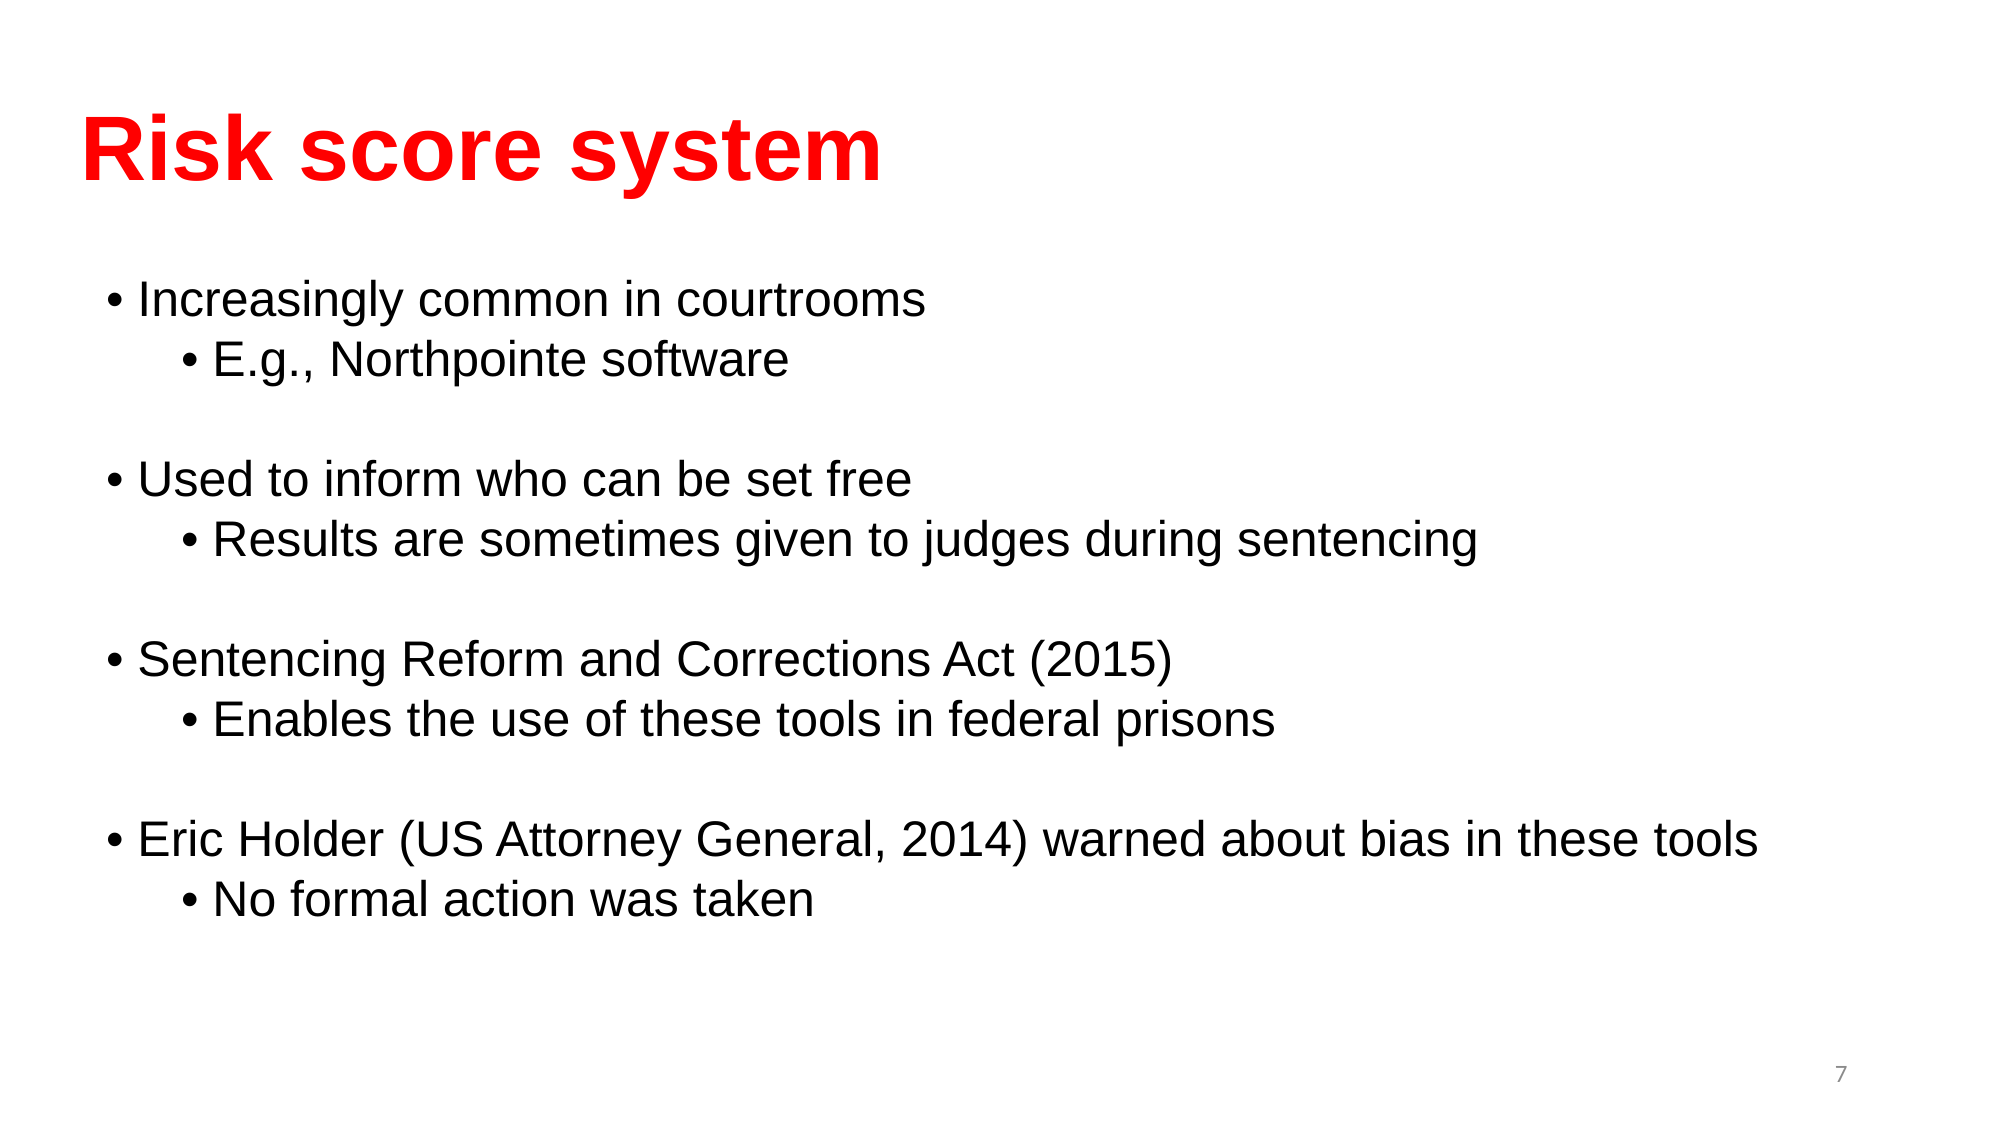

# Risk score system
• Increasingly common in courtrooms
• E.g., Northpointe software

• Used to inform who can be set free
• Results are sometimes given to judges during sentencing

• Sentencing Reform and Corrections Act (2015)
• Enables the use of these tools in federal prisons

• Eric Holder (US Attorney General, 2014) warned about bias in these tools
• No formal action was taken
7